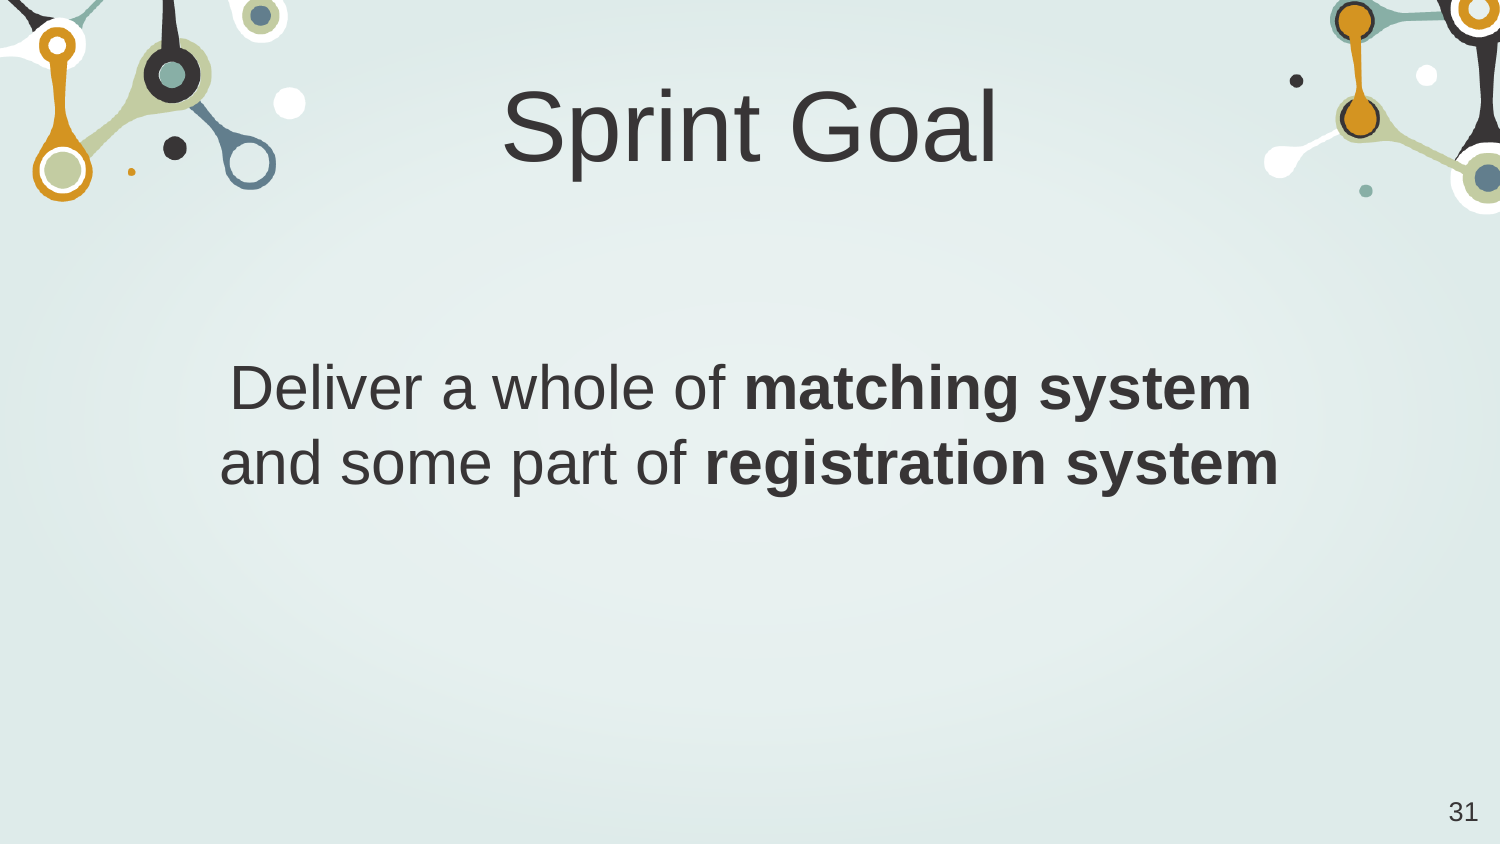

# Sprint Goal
Deliver a whole of matching system
and some part of registration system
31